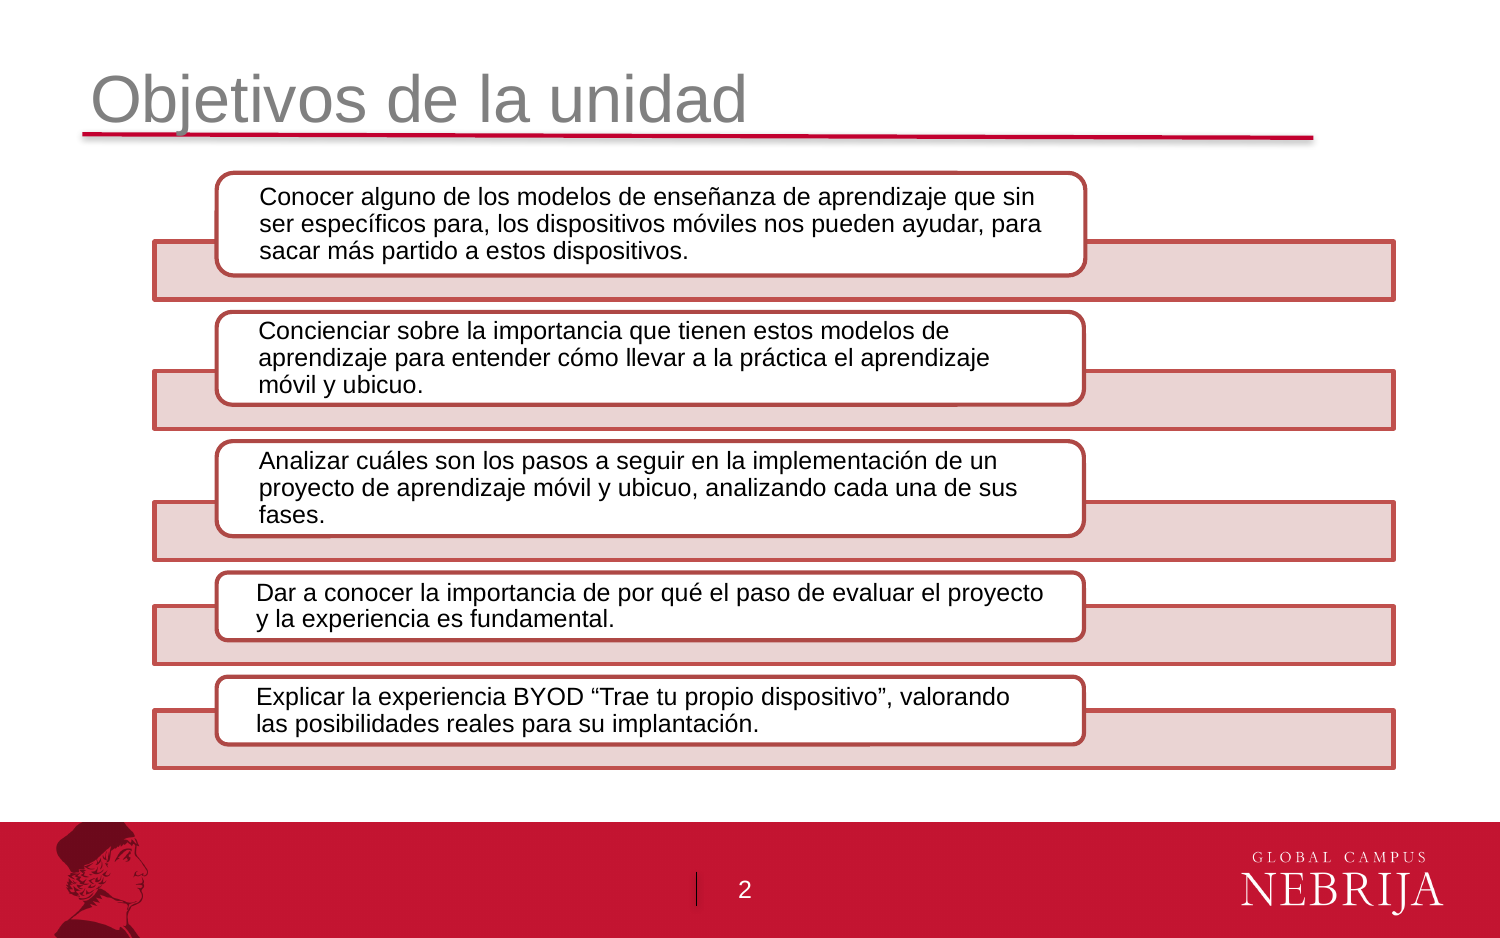

# Objetivos de la unidad
Conocer alguno de los modelos de enseñanza de aprendizaje que sin ser específicos para, los dispositivos móviles nos pueden ayudar, para sacar más partido a estos dispositivos.
Concienciar sobre la importancia que tienen estos modelos de aprendizaje para entender cómo llevar a la práctica el aprendizaje móvil y ubicuo.
Analizar cuáles son los pasos a seguir en la implementación de un proyecto de aprendizaje móvil y ubicuo, analizando cada una de sus fases.
Dar a conocer la importancia de por qué el paso de evaluar el proyecto y la experiencia es fundamental.
Explicar la experiencia BYOD “Trae tu propio dispositivo”, valorando las posibilidades reales para su implantación.